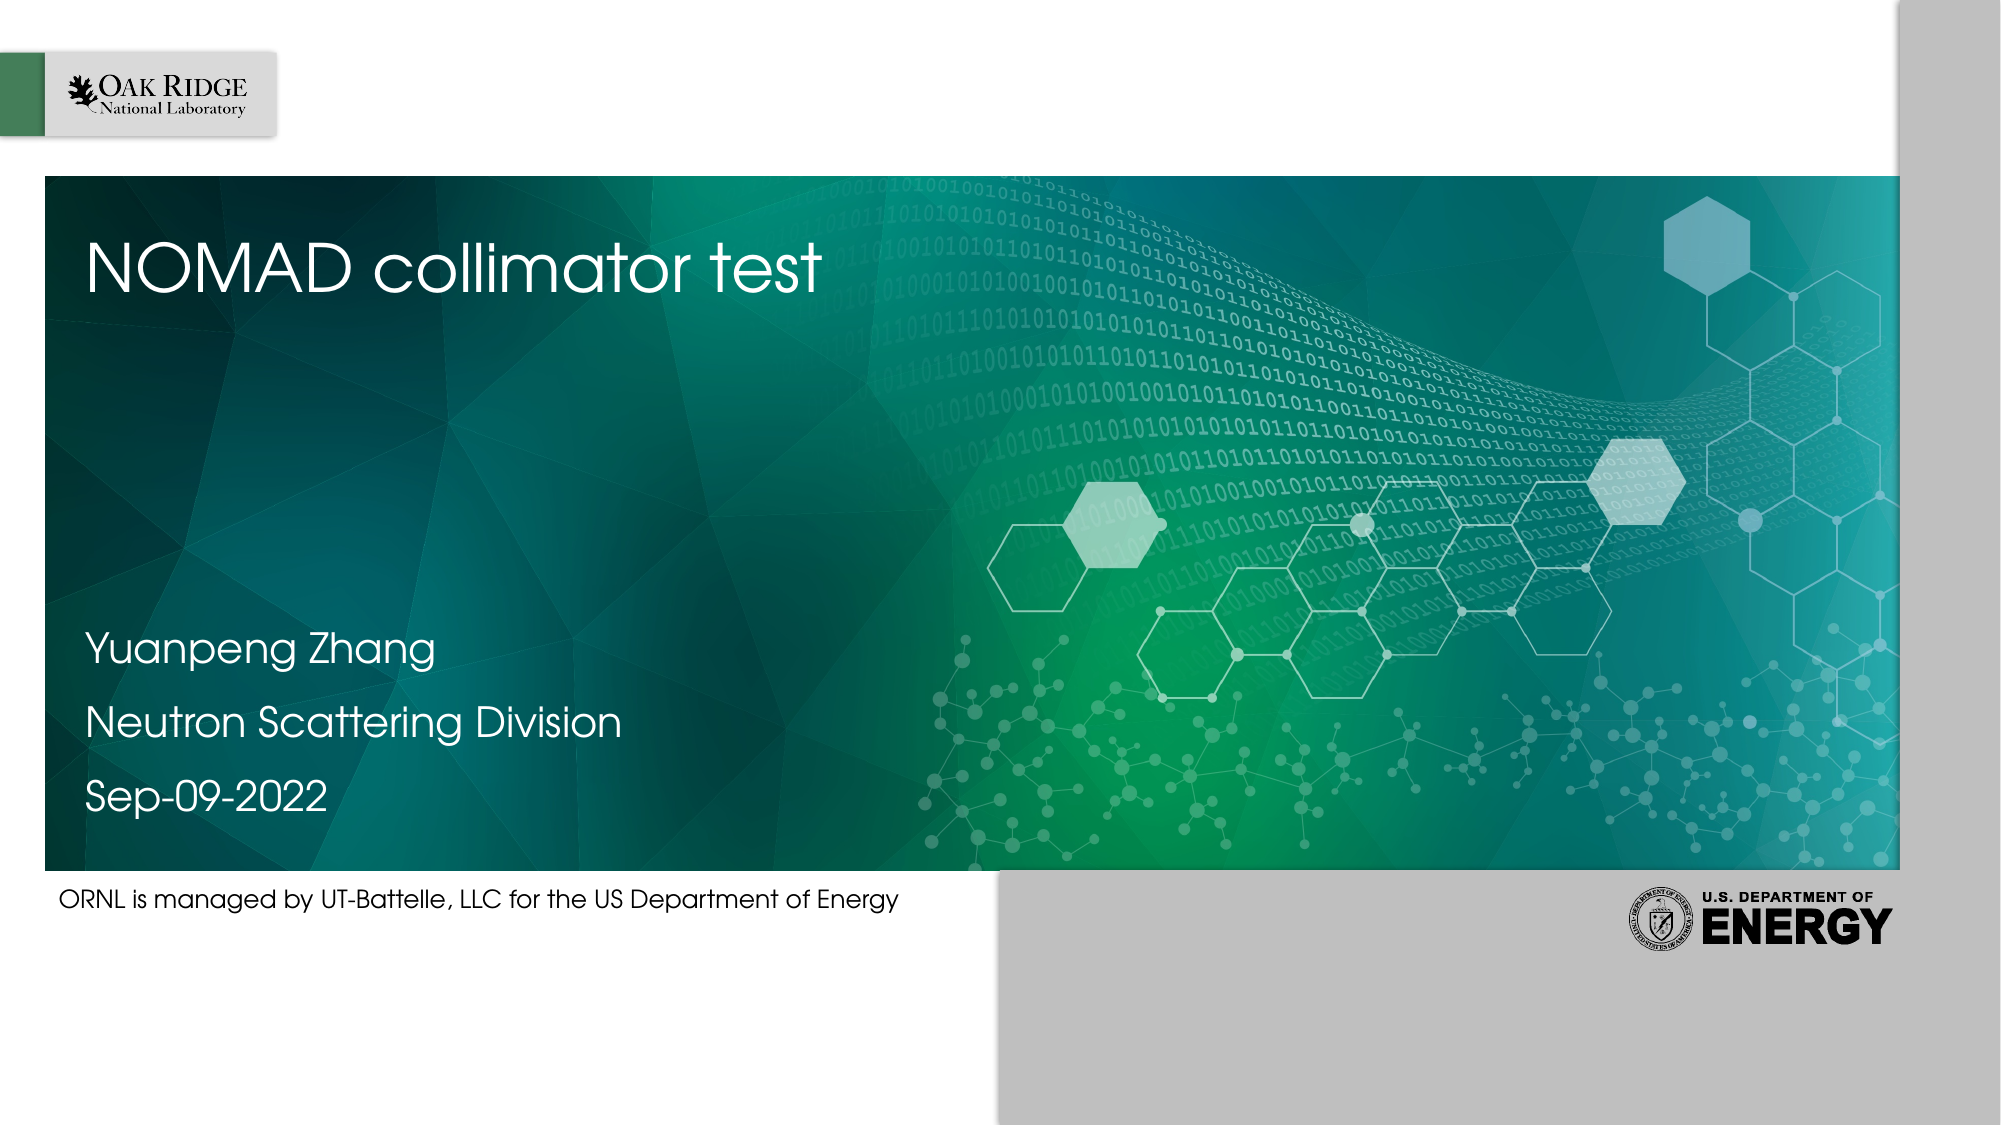

# NOMAD collimator test

Yuanpeng Zhang
Neutron Scattering Division
Sep-09-2022